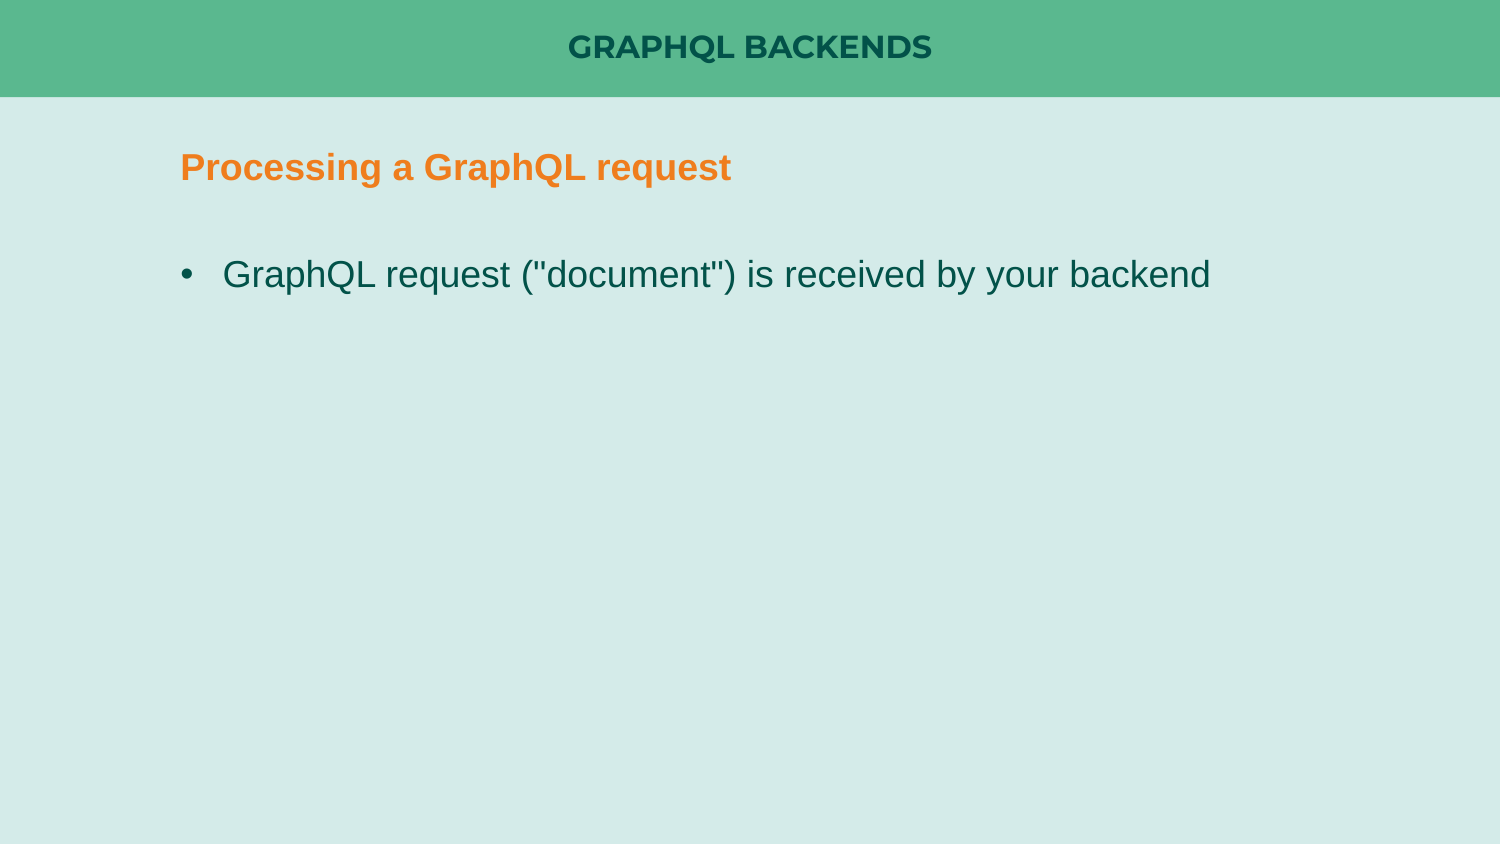

# GraphQL backends
Processing a GraphQL request

GraphQL request ("document") is received by your backend